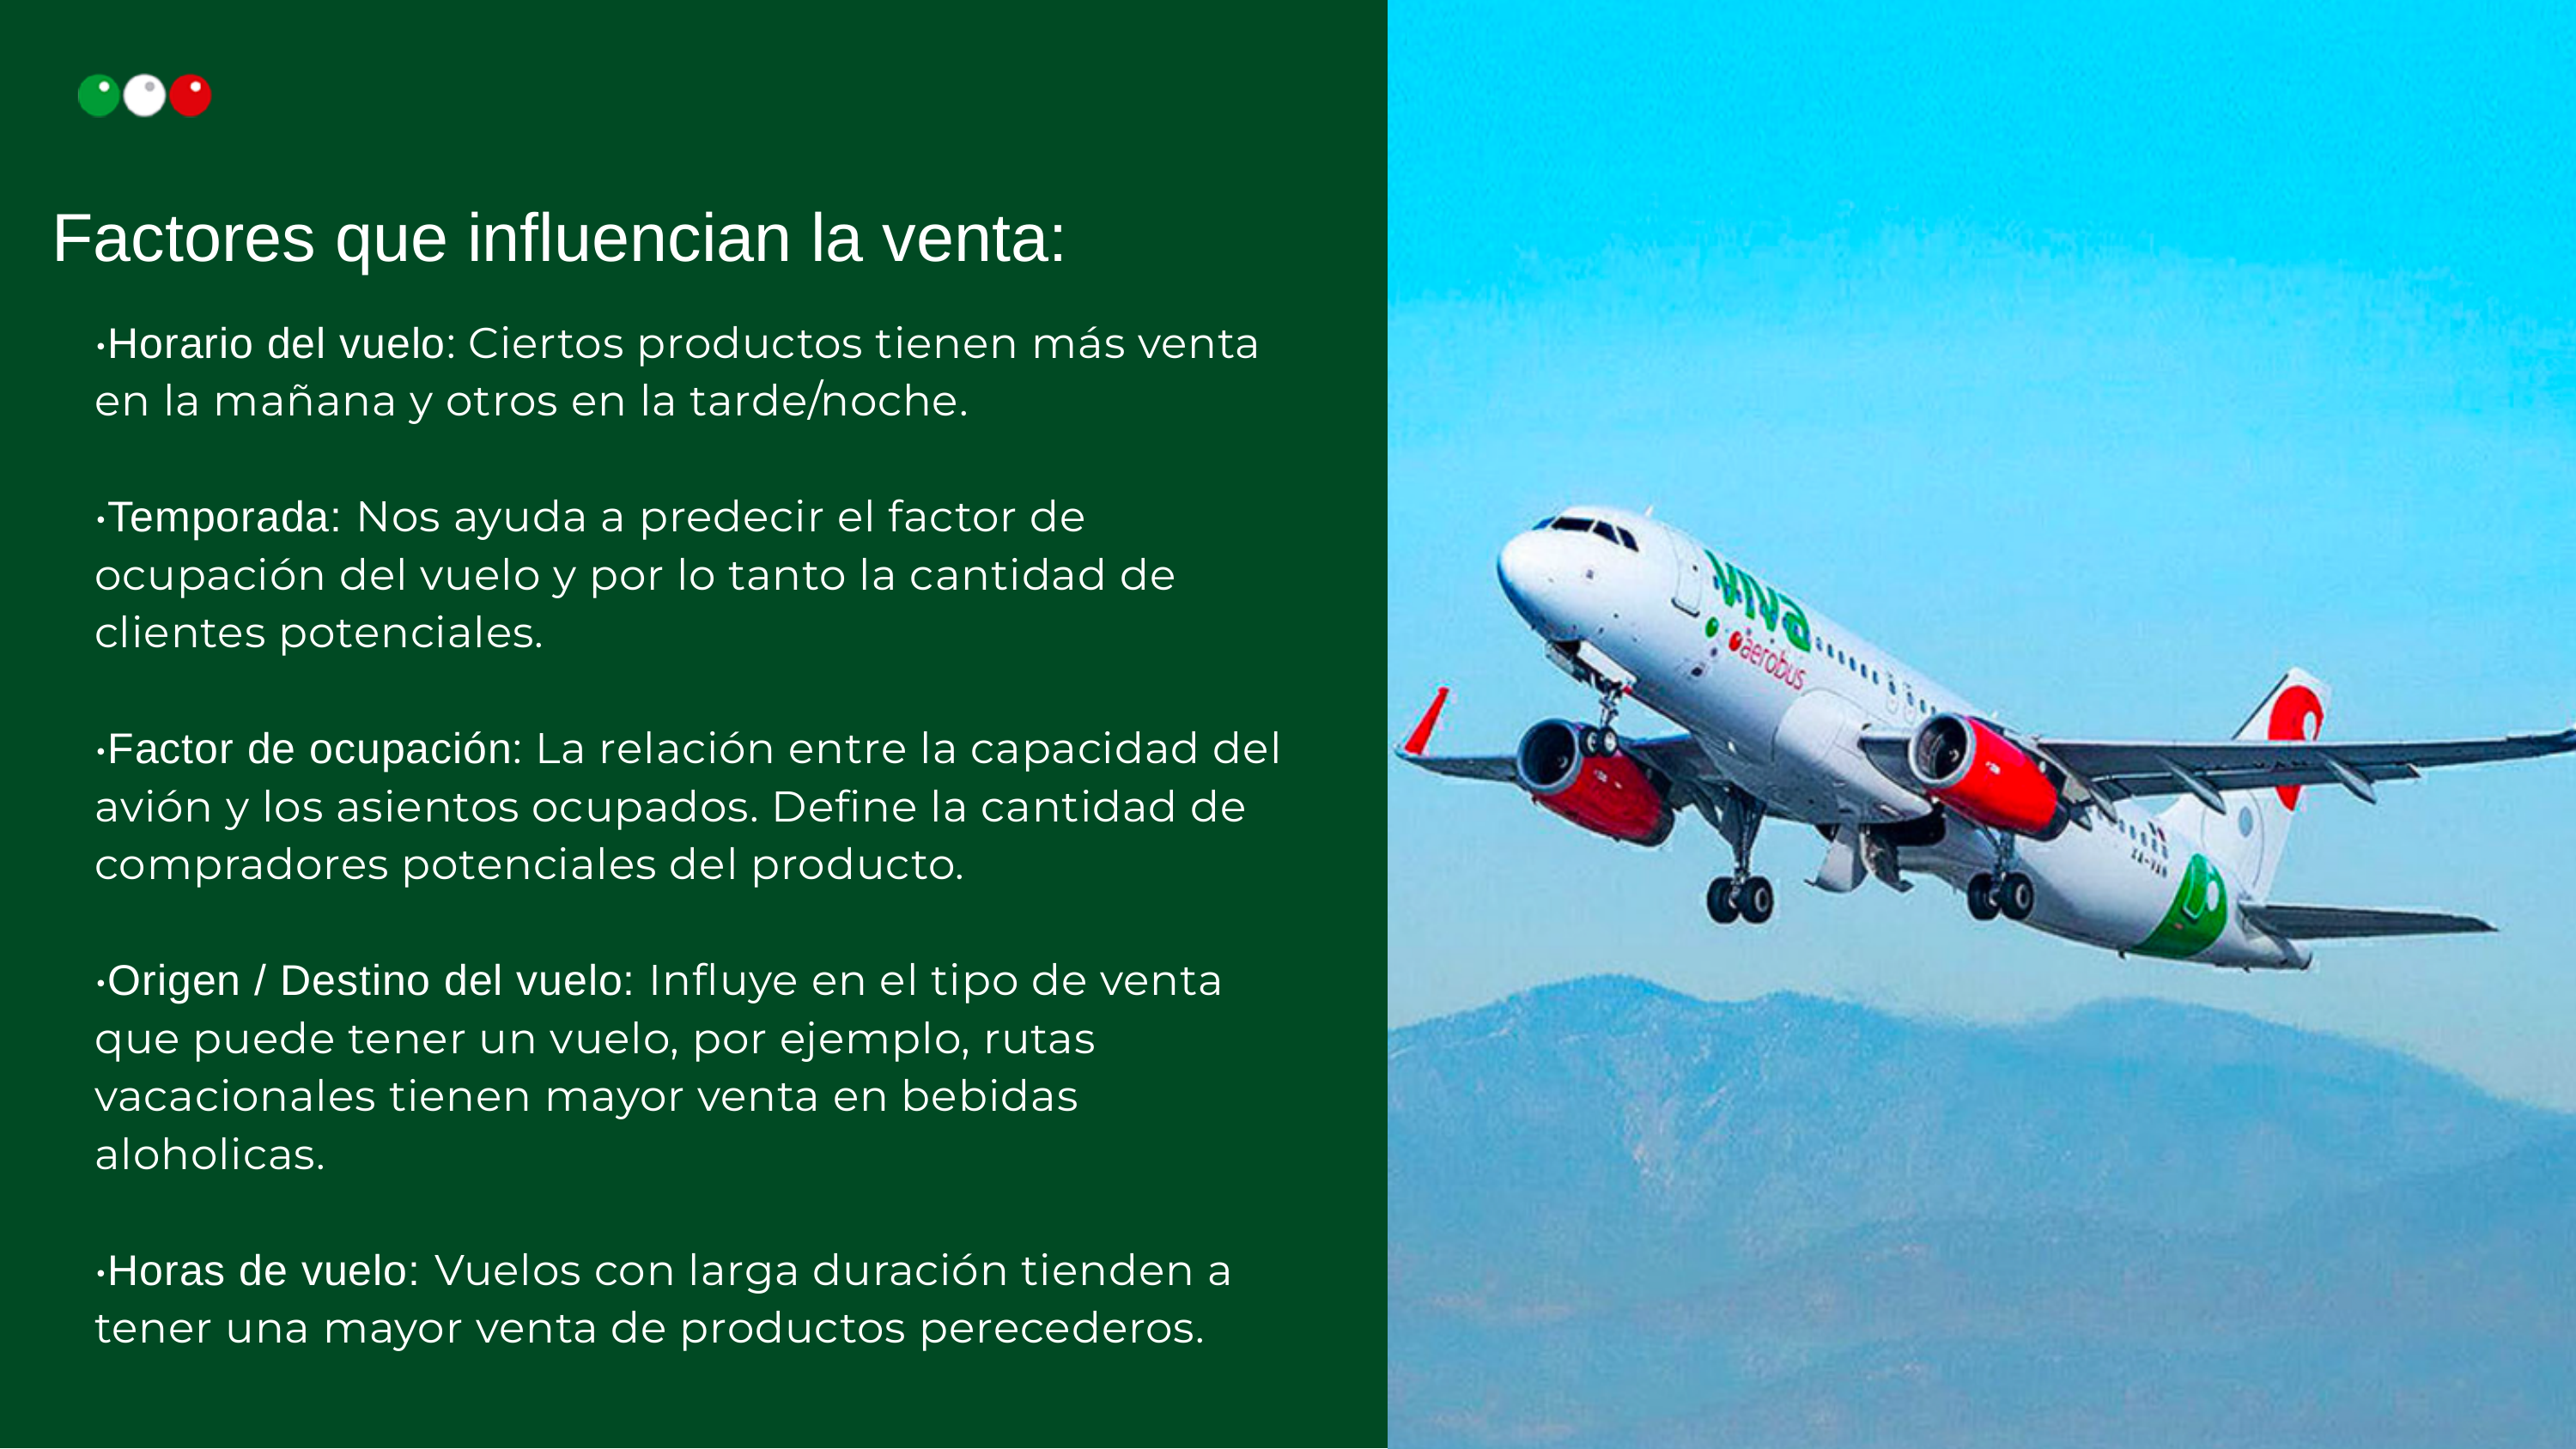

Factores que influencian la venta:
•Horario del vuelo: Ciertos productos tienen más venta en la mañana y otros en la tarde/noche.

•Temporada: Nos ayuda a predecir el factor de ocupación del vuelo y por lo tanto la cantidad de clientes potenciales.

•Factor de ocupación: La relación entre la capacidad del avión y los asientos ocupados. Define la cantidad de compradores potenciales del producto.

•Origen / Destino del vuelo: Influye en el tipo de venta que puede tener un vuelo, por ejemplo, rutas vacacionales tienen mayor venta en bebidas aloholicas.

•Horas de vuelo: Vuelos con larga duración tienden a tener una mayor venta de productos perecederos.